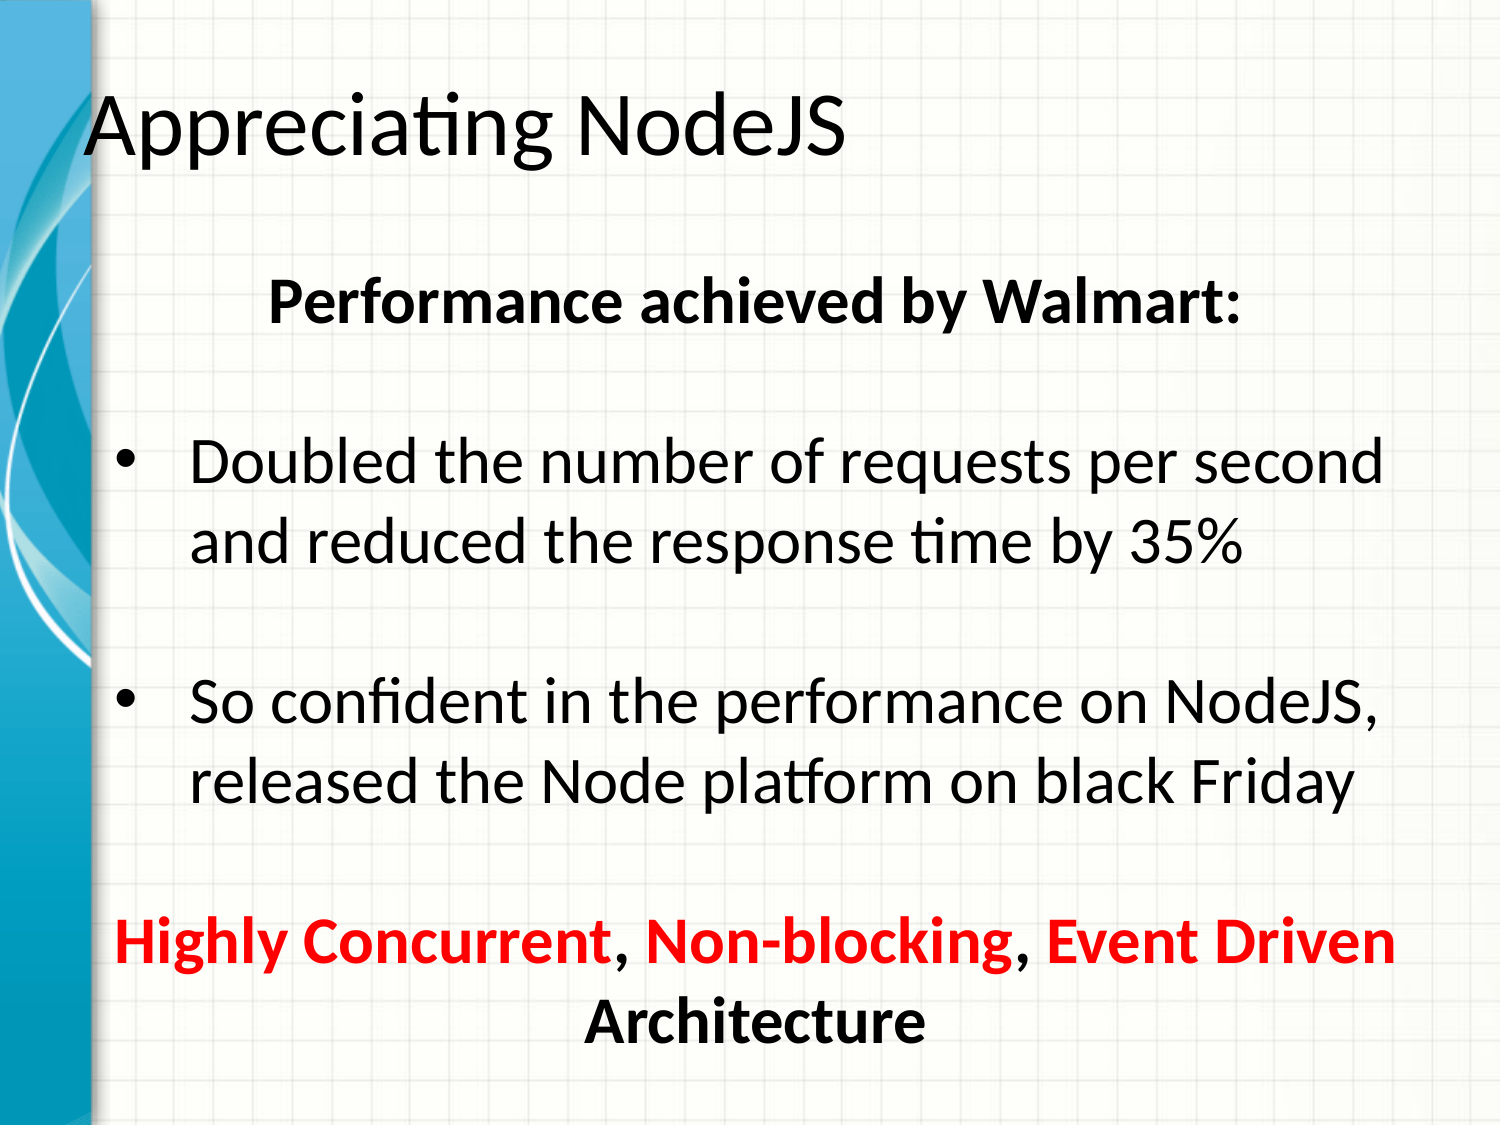

# Appreciating NodeJS
Performance achieved by Walmart:

Doubled the number of requests per second and reduced the response time by 35%

So confident in the performance on NodeJS, released the Node platform on black Friday

Highly Concurrent, Non-blocking, Event Driven Architecture